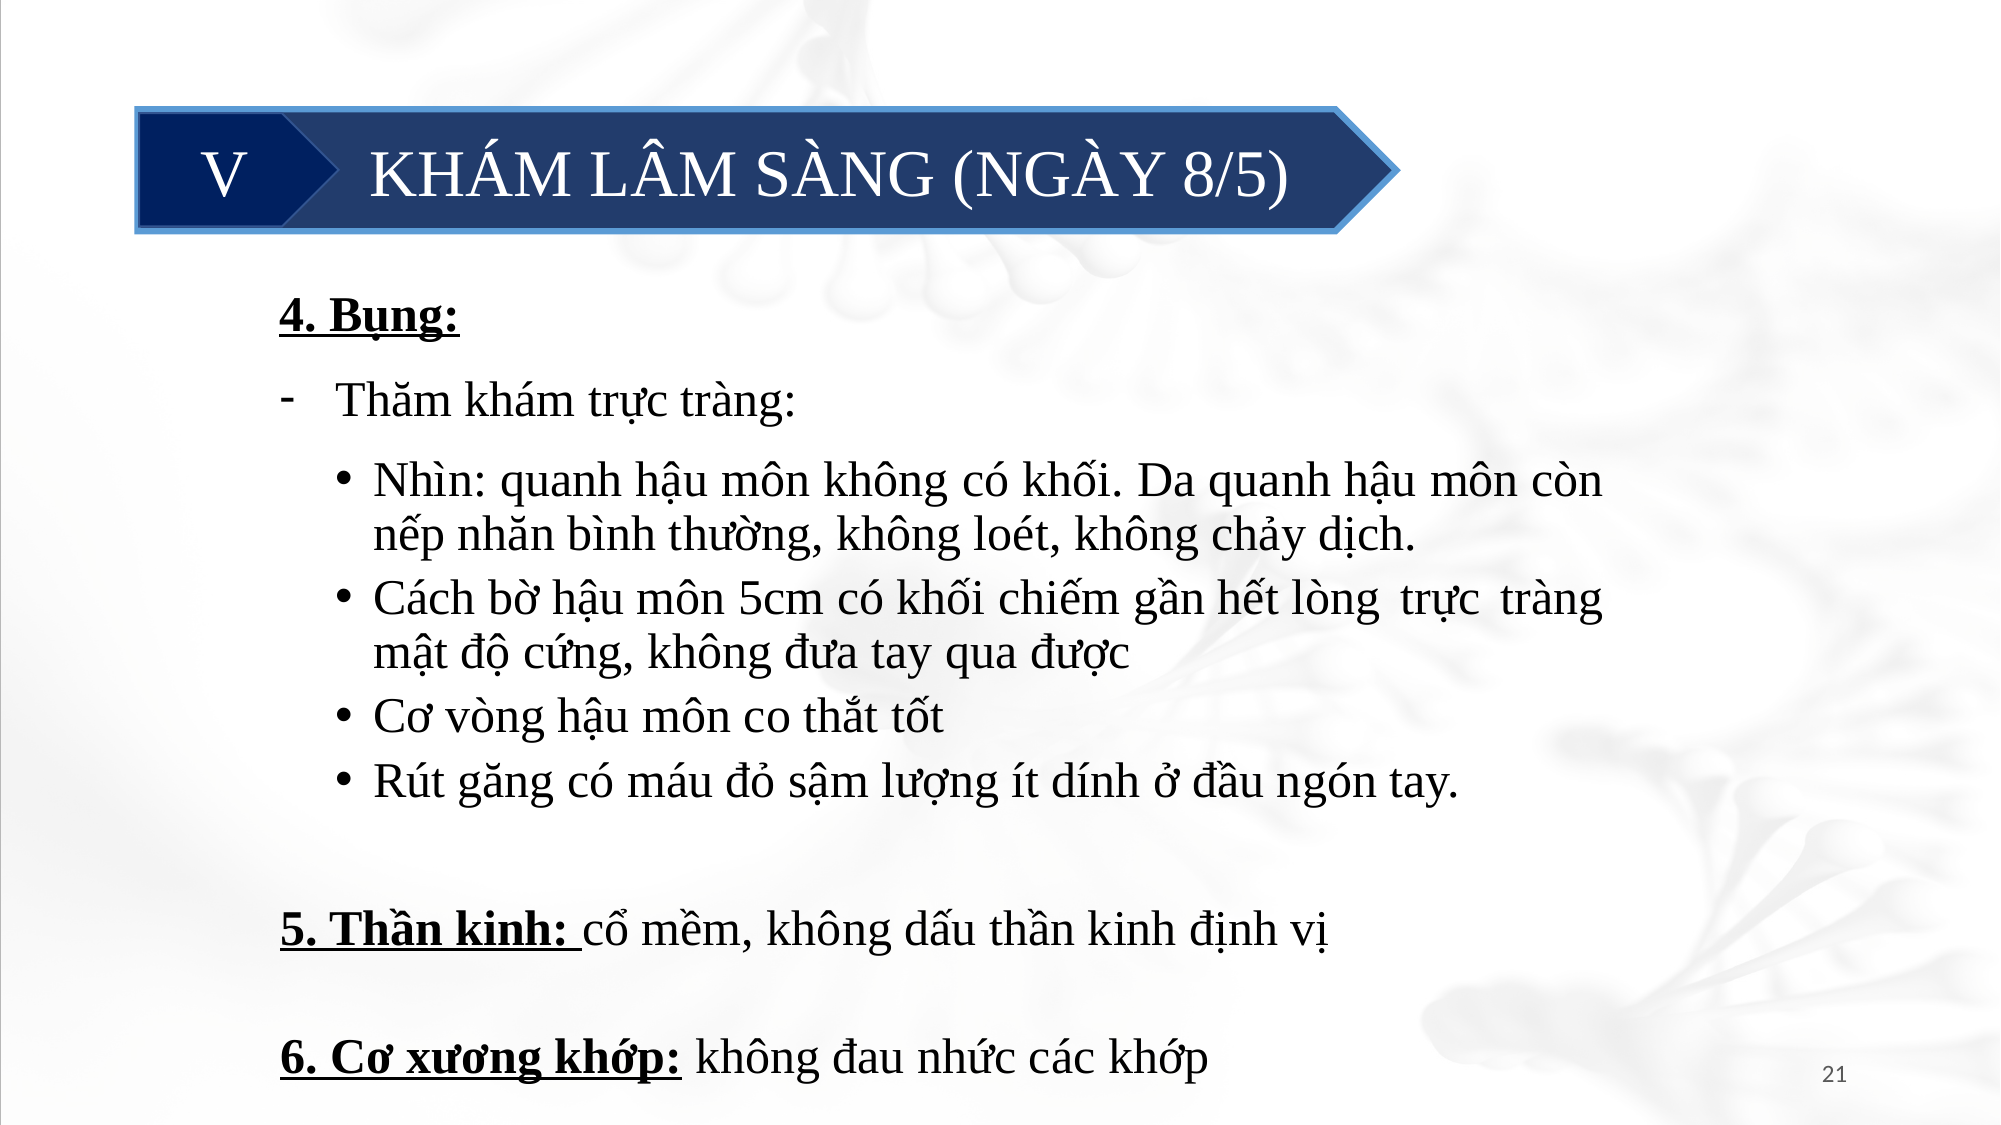

#
	    KHÁM LÂM SÀNG (NGÀY 8/5)
V
4. Bụng:
Thăm khám trực tràng:
Nhìn: quanh hậu môn không có khối. Da quanh hậu môn còn nếp nhăn bình thường, không loét, không chảy dịch.
Cách bờ hậu môn 5cm có khối chiếm gần hết lòng trực tràng mật độ cứng, không đưa tay qua được
Cơ vòng hậu môn co thắt tốt
Rút găng có máu đỏ sậm lượng ít dính ở đầu ngón tay.

5. Thần kinh: cổ mềm, không dấu thần kinh định vị

6. Cơ xương khớp: không đau nhức các khớp

21